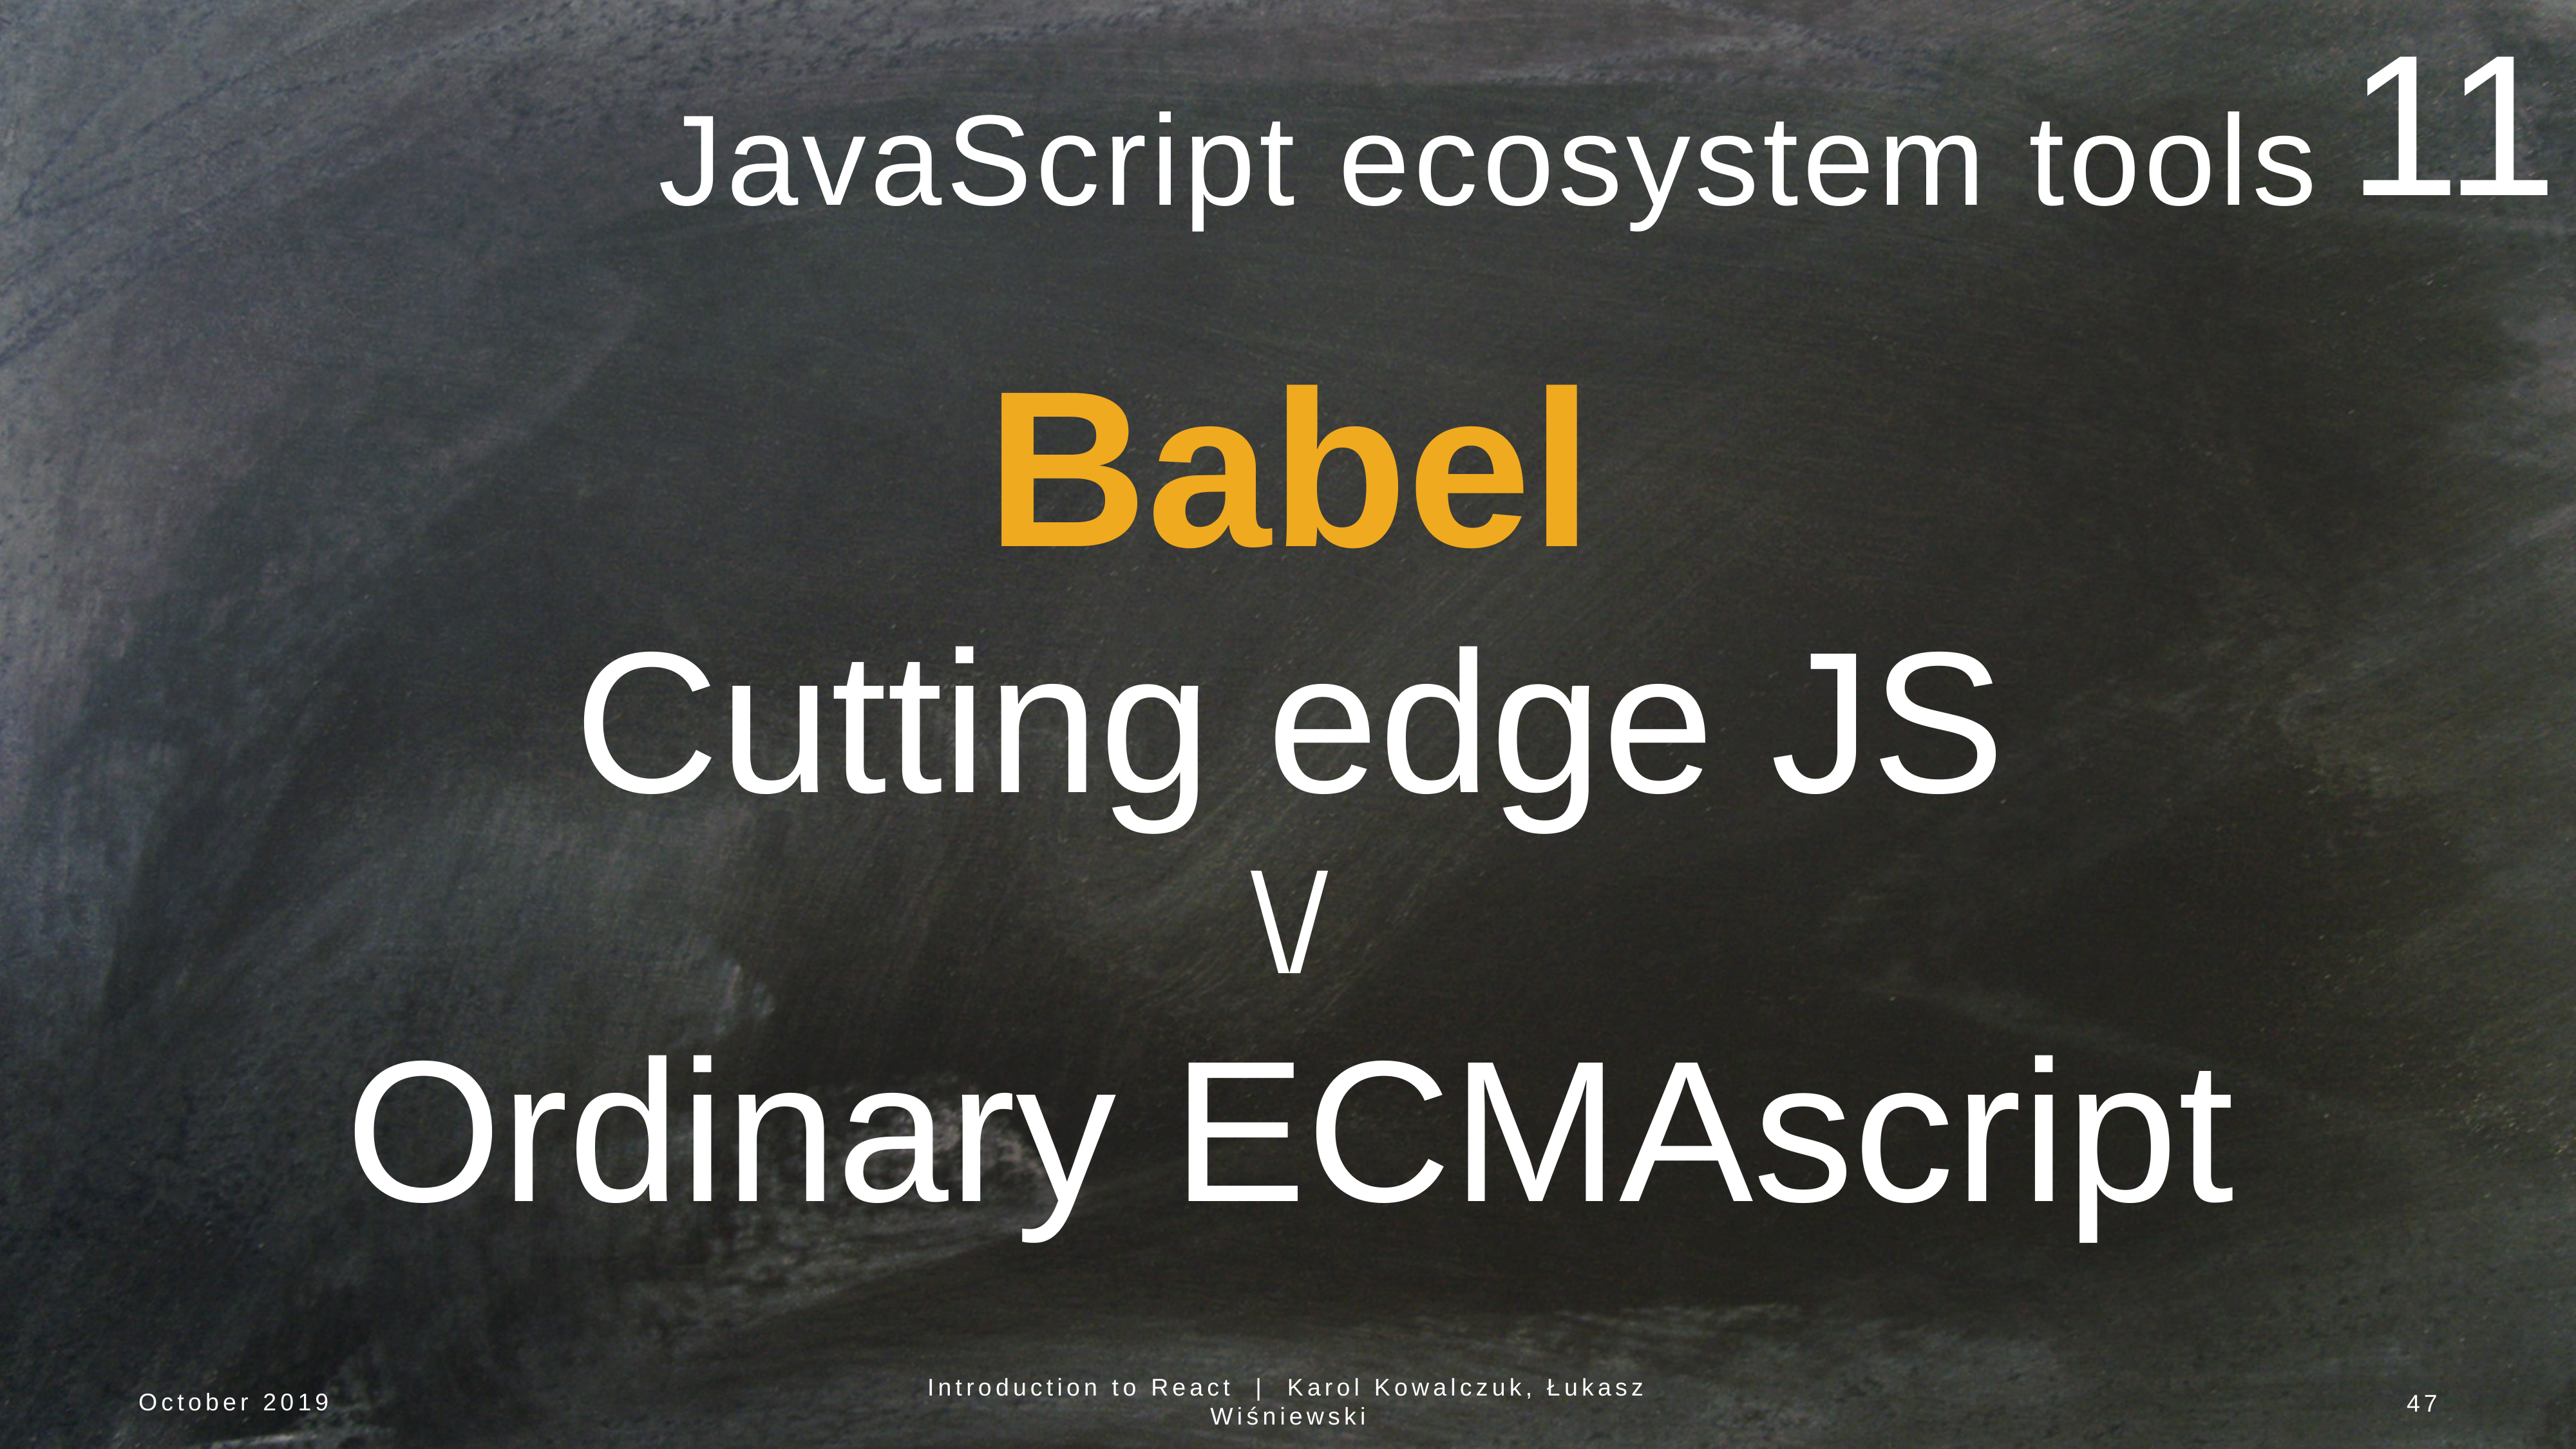

11
JavaScript ecosystem tools
Babel
Cutting edge JS
\/
Ordinary ECMAscript
October 2019
Introduction to React  |  Karol Kowalczuk, Łukasz Wiśniewski
47